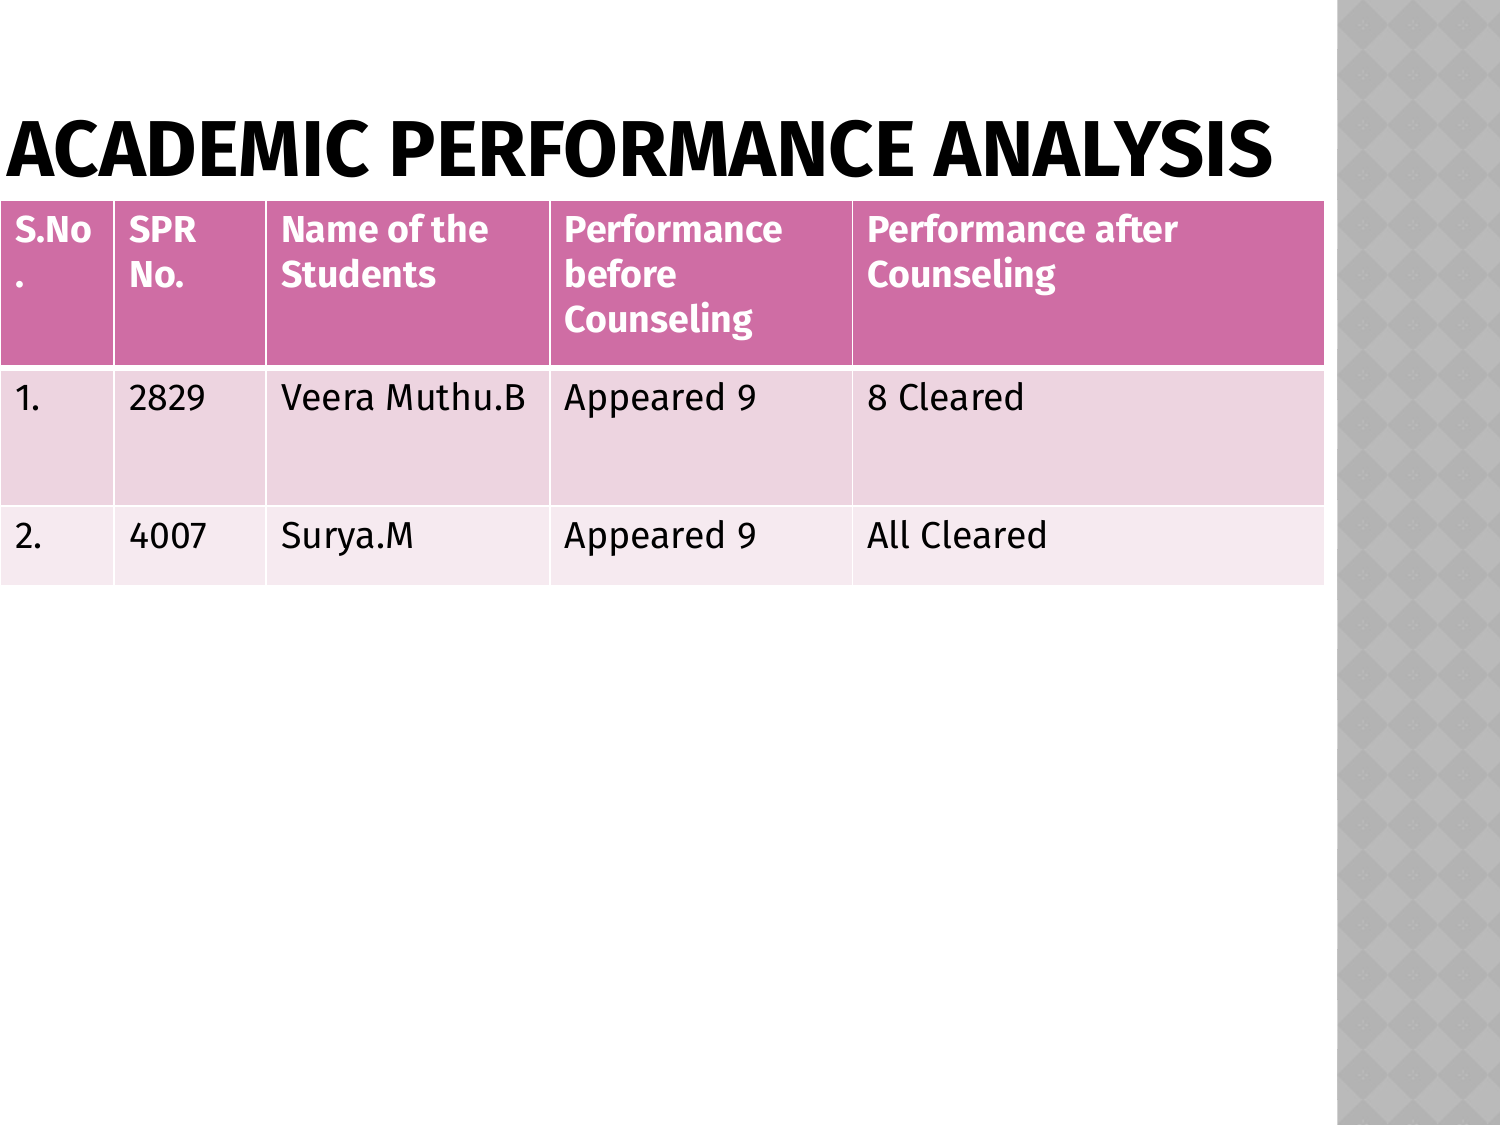

# Academic Performance Analysis
| S.No. | SPR No. | Name of the Students | Performance before Counseling | Performance after Counseling |
| --- | --- | --- | --- | --- |
| 1. | 2829 | Veera Muthu.B | Appeared 9 | 8 Cleared |
| 2. | 4007 | Surya.M | Appeared 9 | All Cleared |